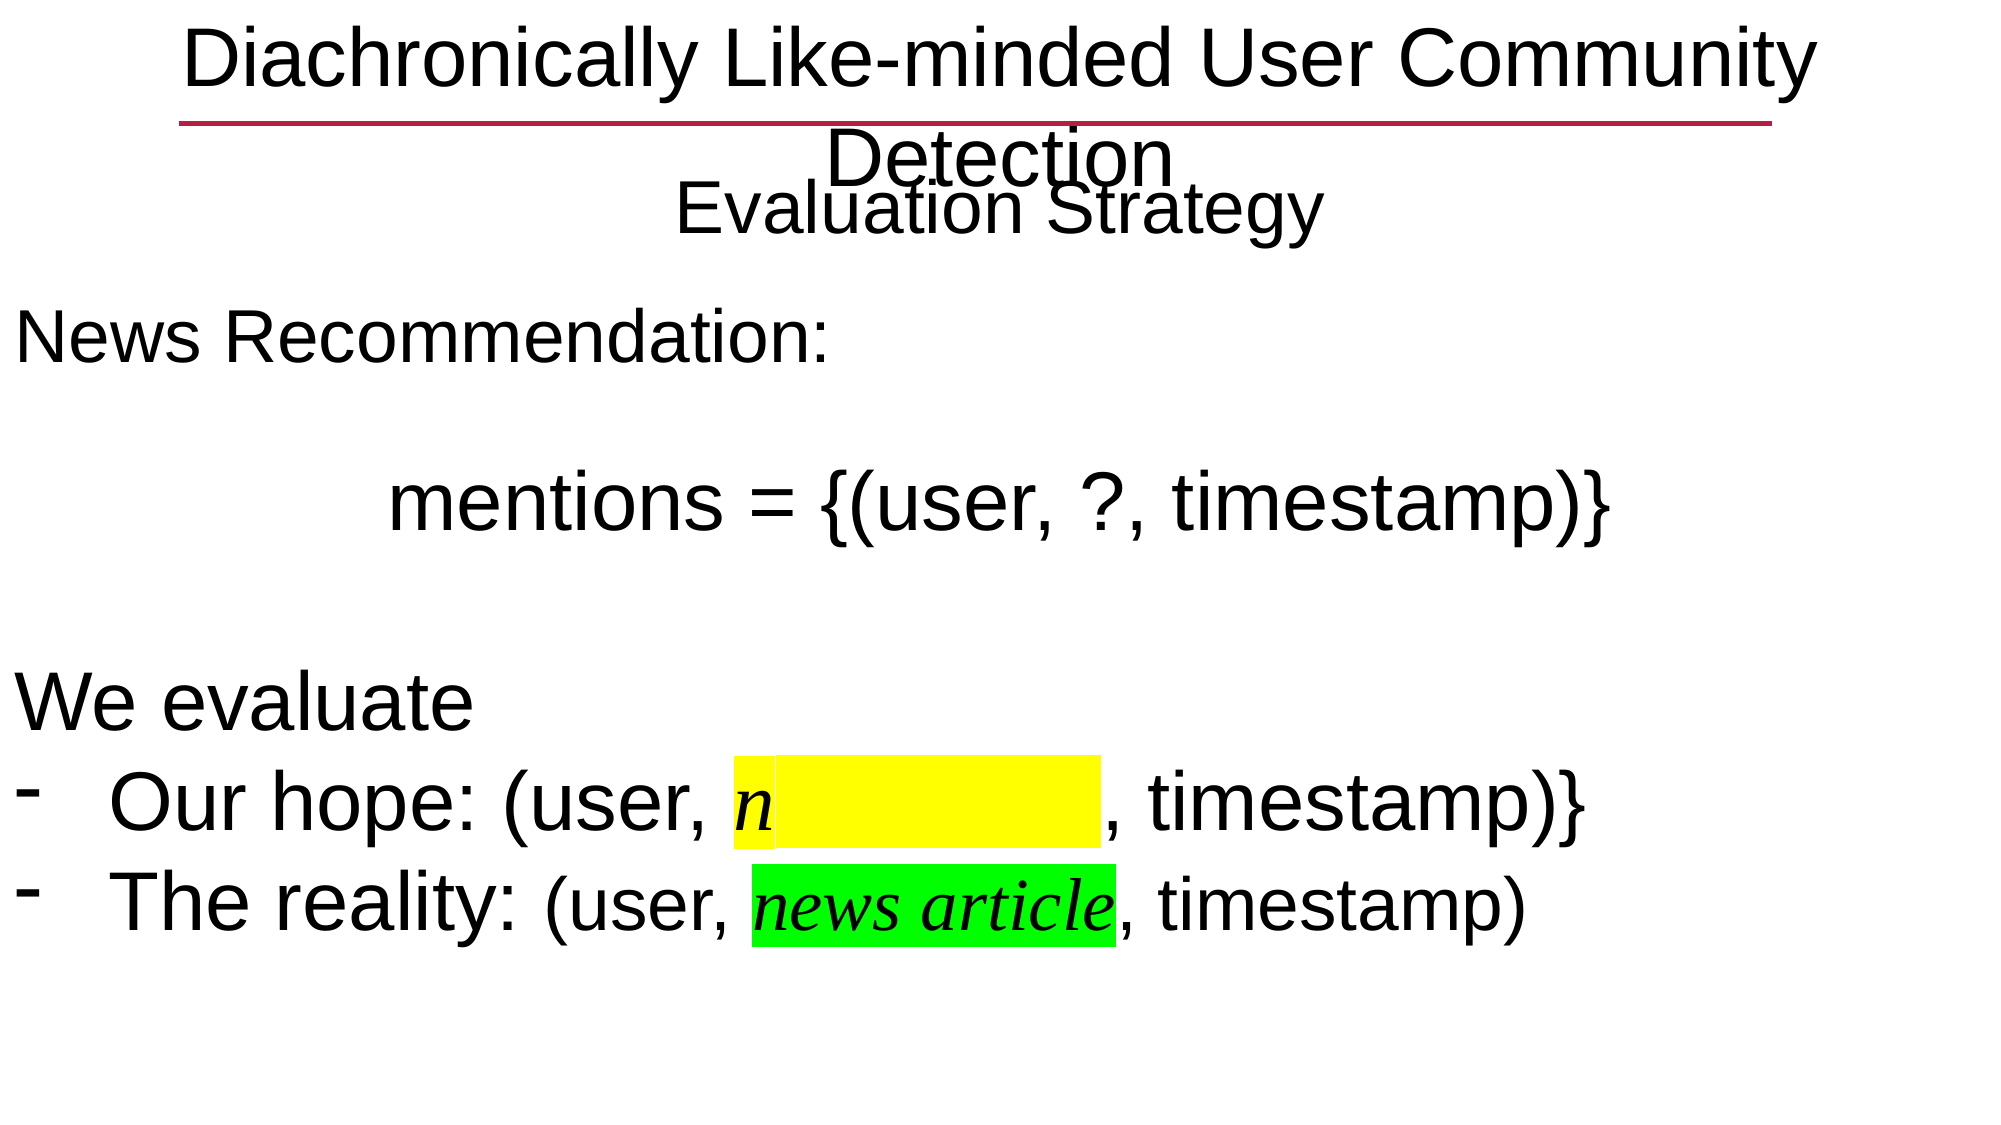

Diachronically Like-minded User Community Detection
# Evaluation Strategy
News Recommendation:

mentions = {(user, ?, timestamp)}

We evaluate
Our hope: (user, n              , timestamp)}
The reality: (user, news article, timestamp)